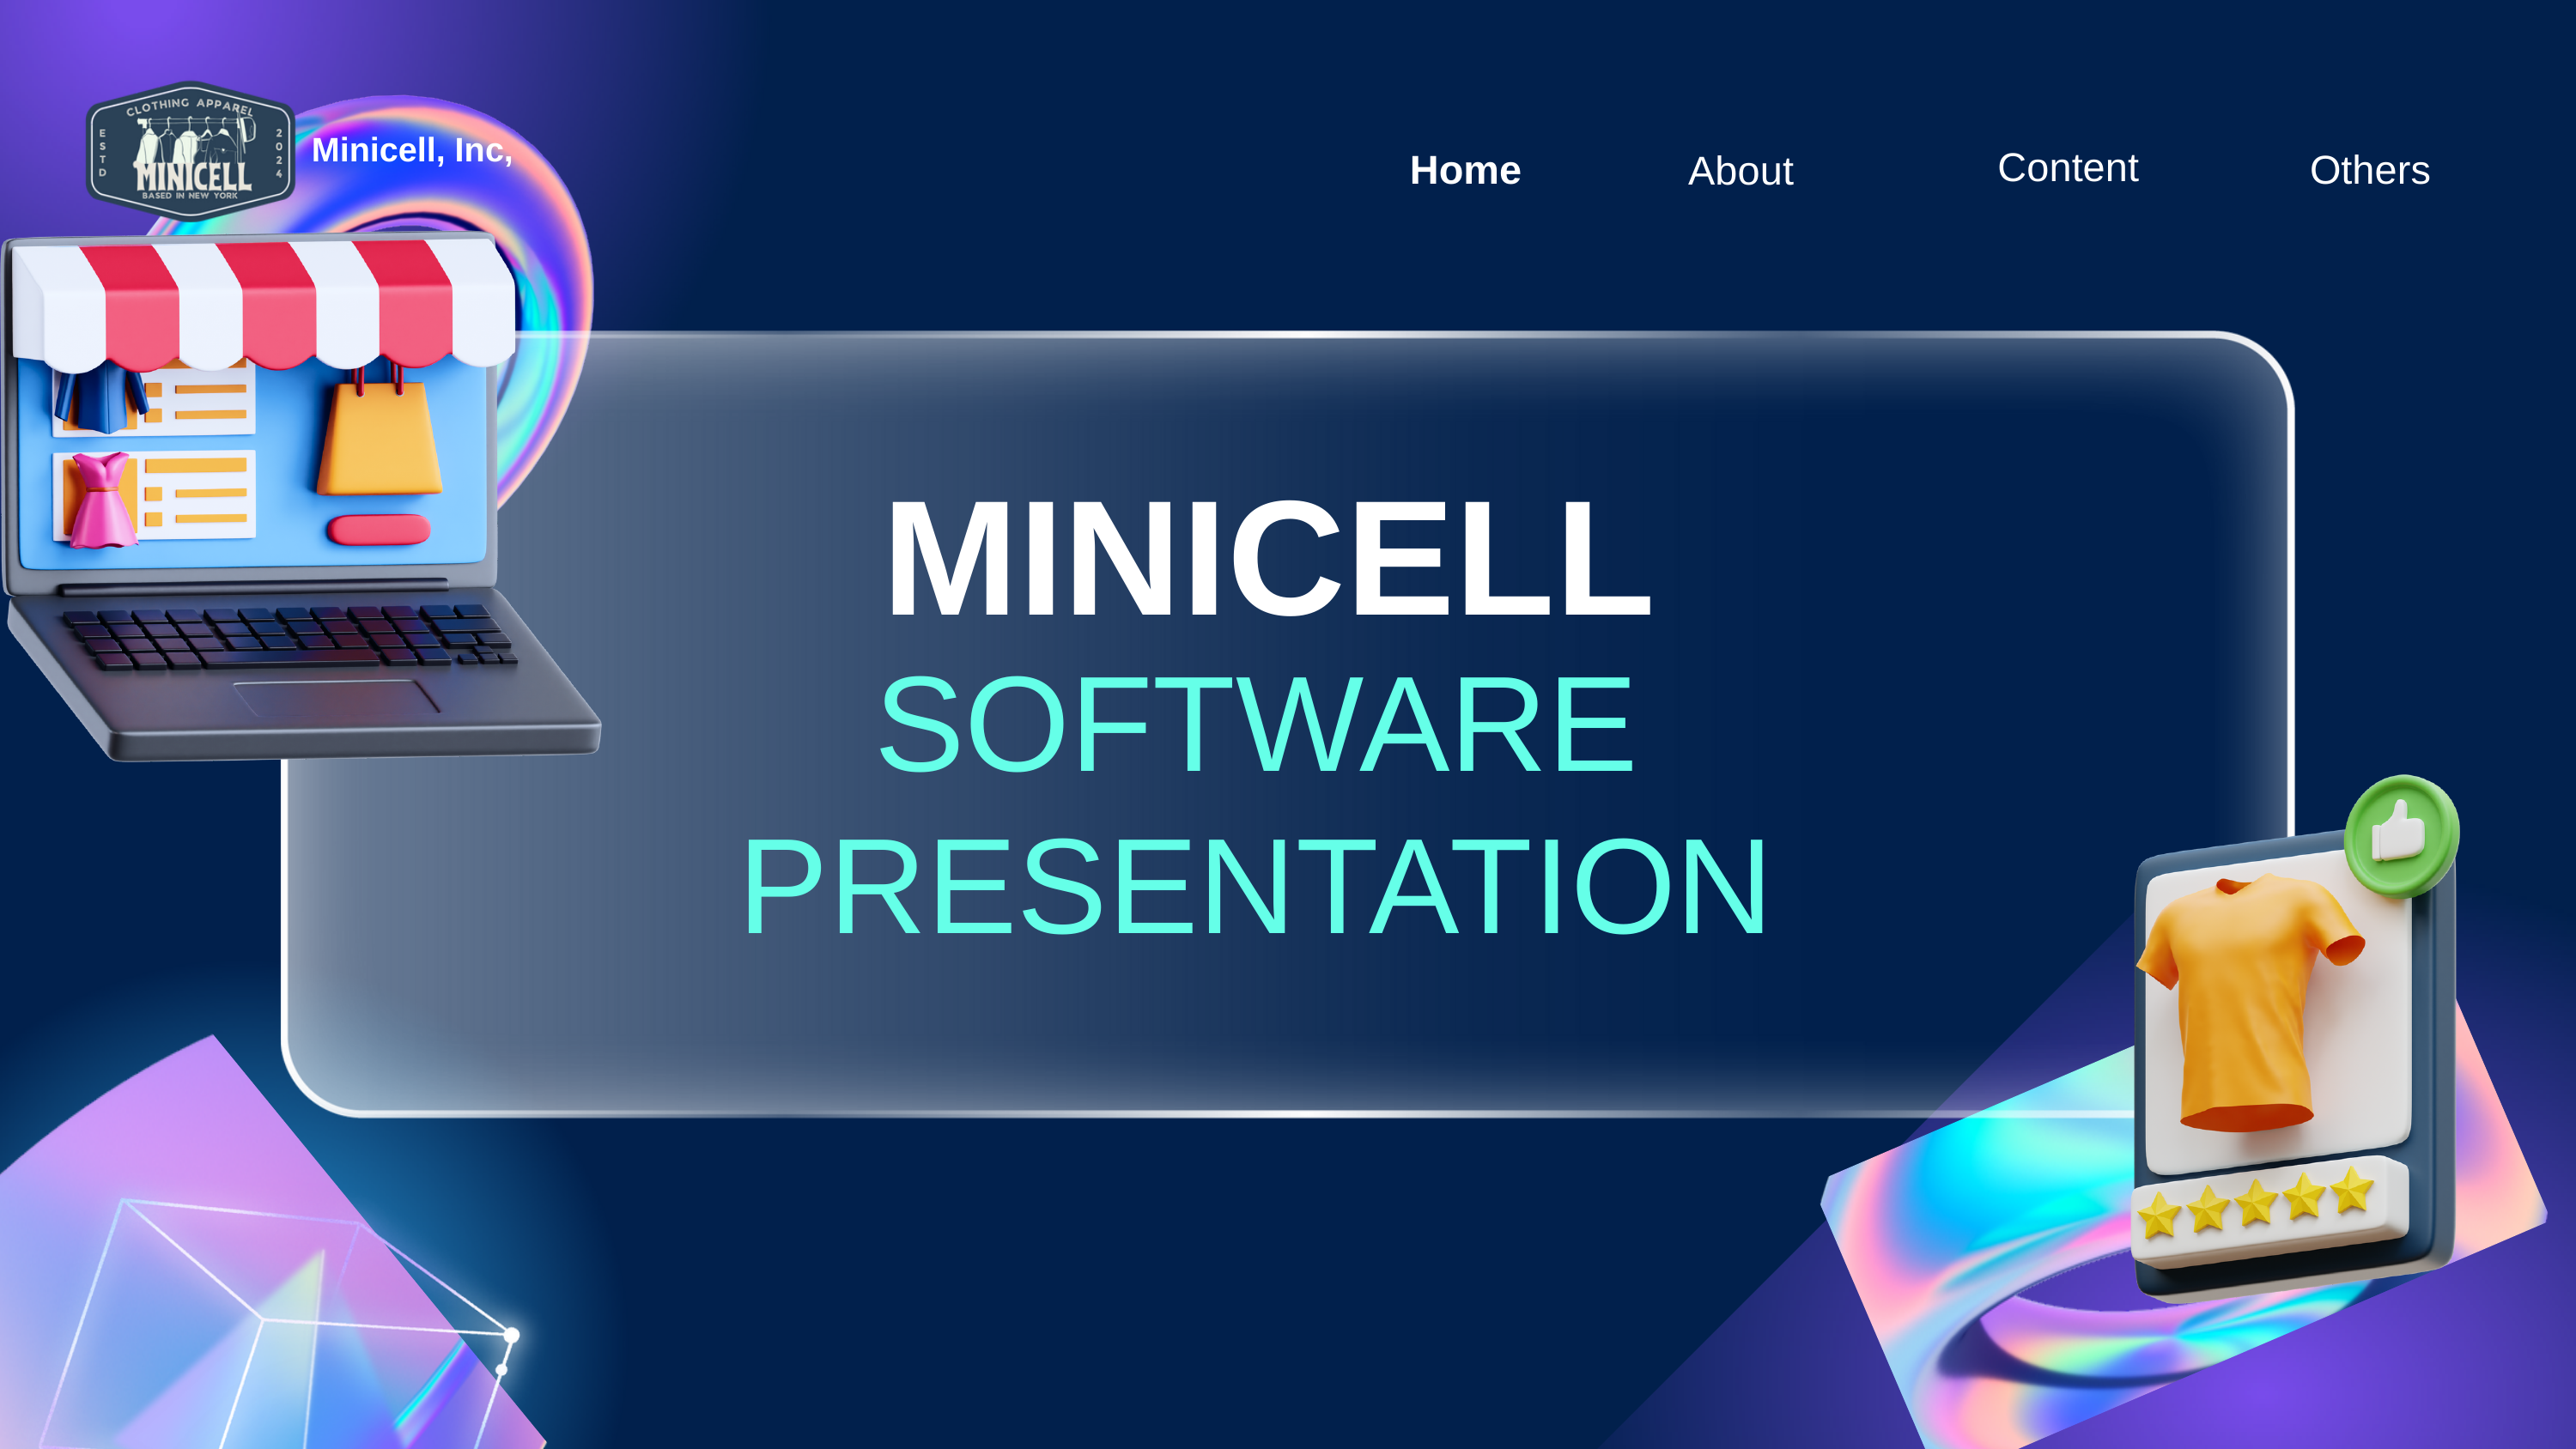

Minicell, Inc,
Content
Home
Others
About

MINICELL
SOFTWARE PRESENTATION